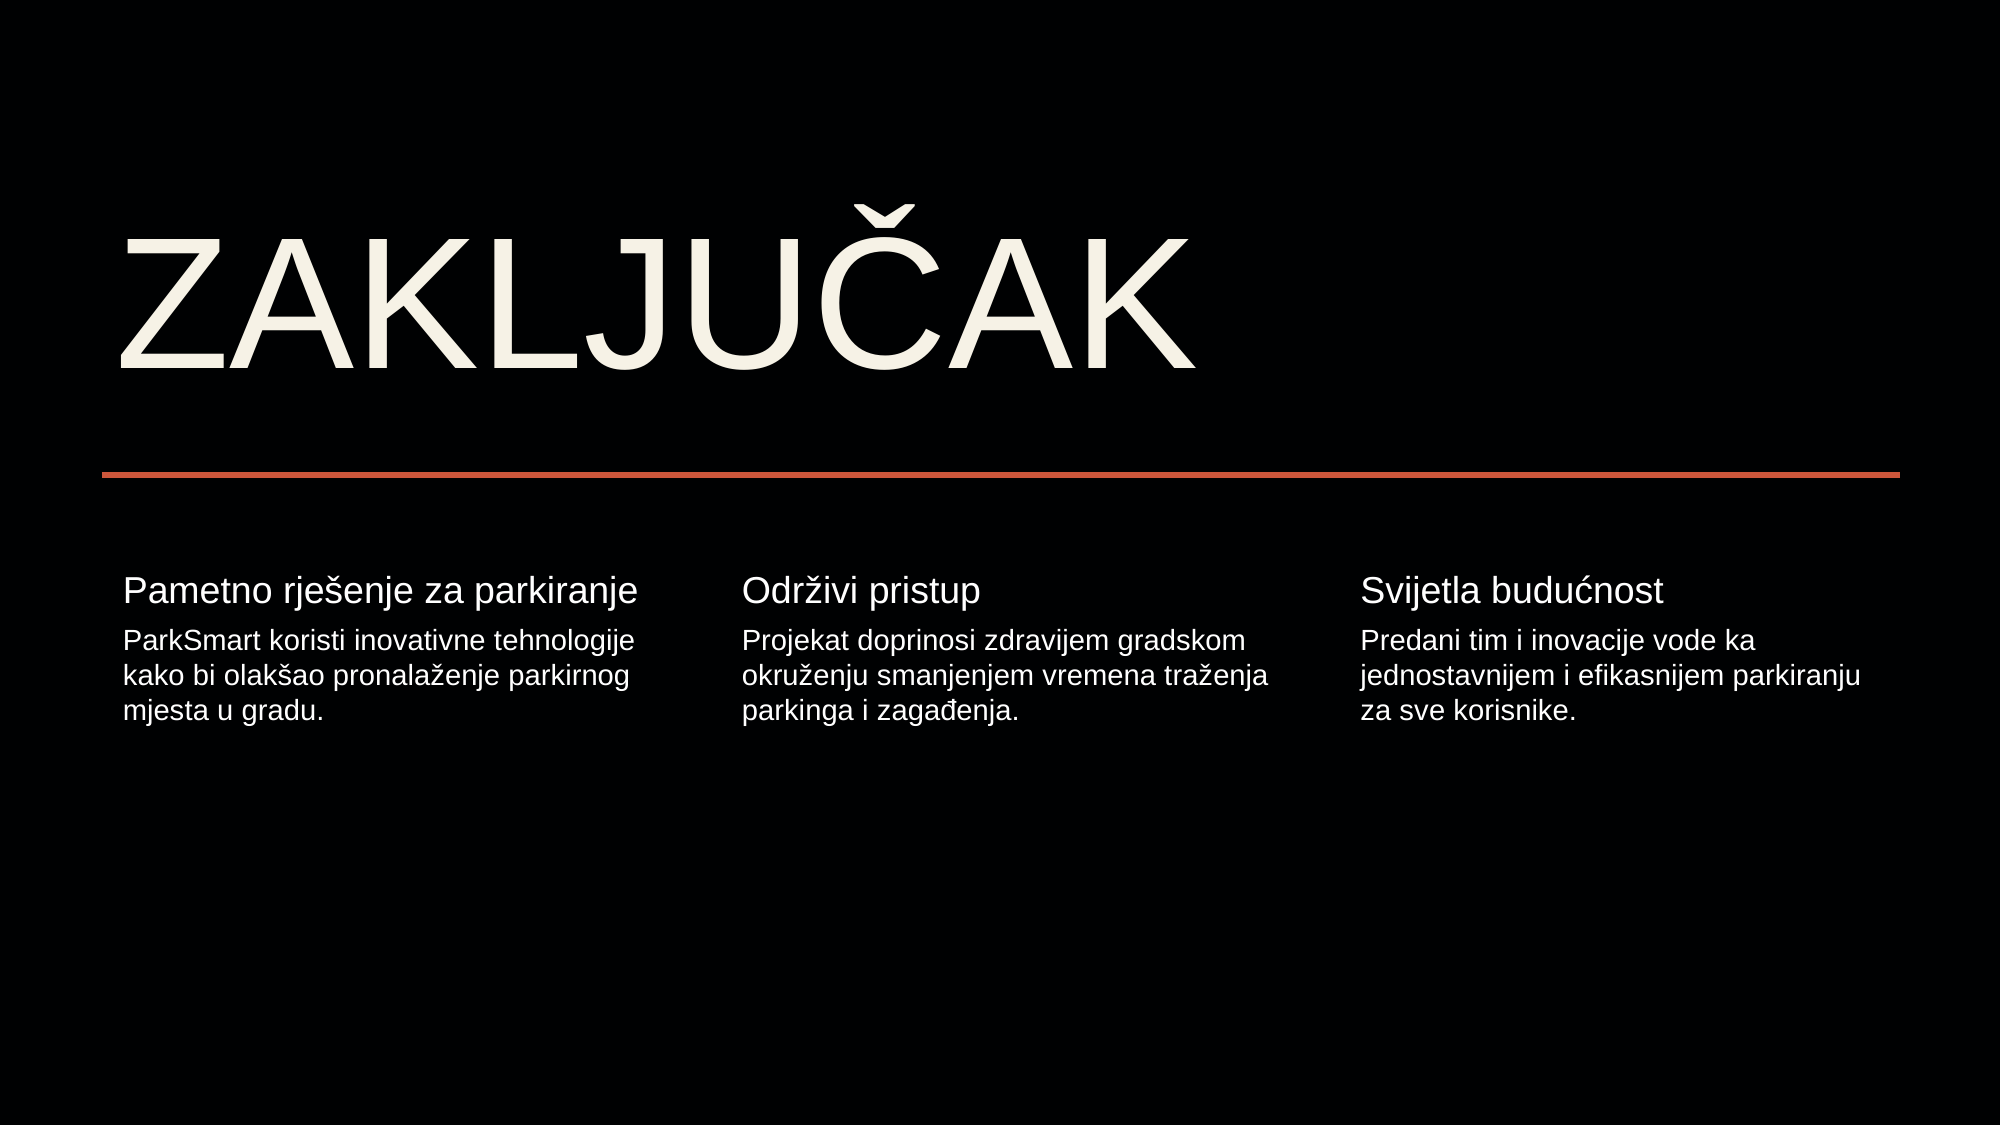

# Zaključak
Pametno rješenje za parkiranje
ParkSmart koristi inovativne tehnologije kako bi olakšao pronalaženje parkirnog mjesta u gradu.
Održivi pristup
Projekat doprinosi zdravijem gradskom okruženju smanjenjem vremena traženja parkinga i zagađenja.
Svijetla budućnost
Predani tim i inovacije vode ka jednostavnijem i efikasnijem parkiranju za sve korisnike.